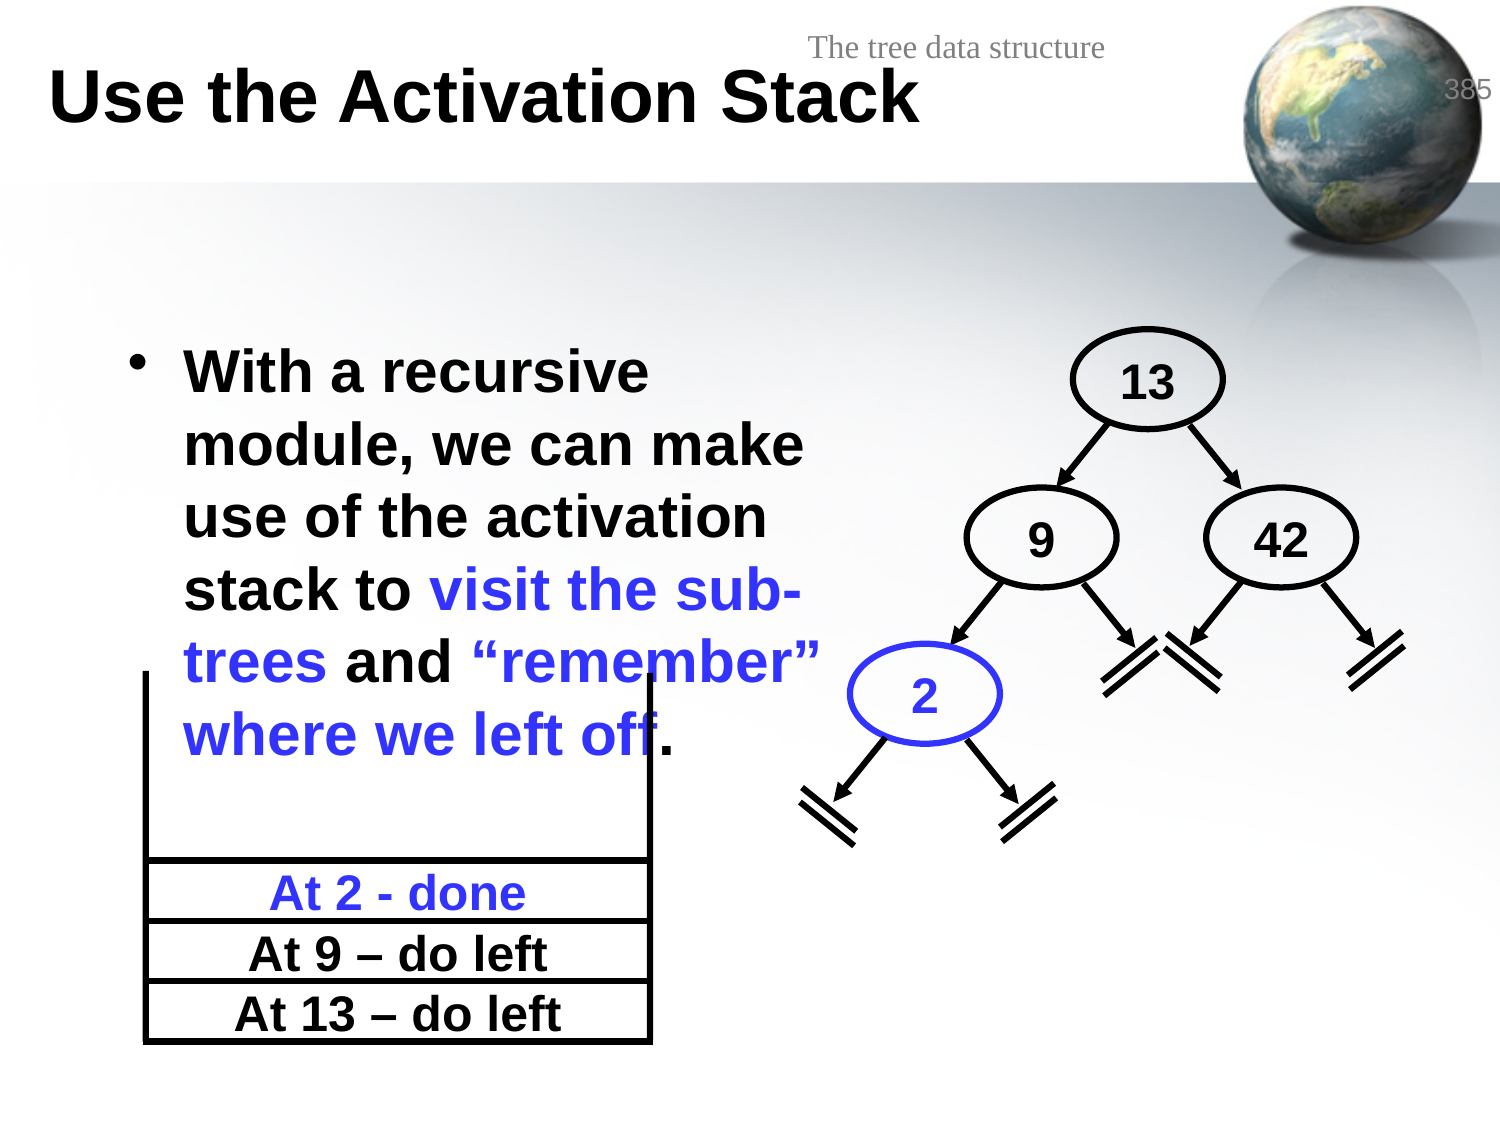

# Use the Activation Stack
With a recursive module, we can make use of the activation stack to visit the sub-trees and “remember” where we left off.
13

9
42

2

At 2 - done
At 9 – do left
At 13 – do left